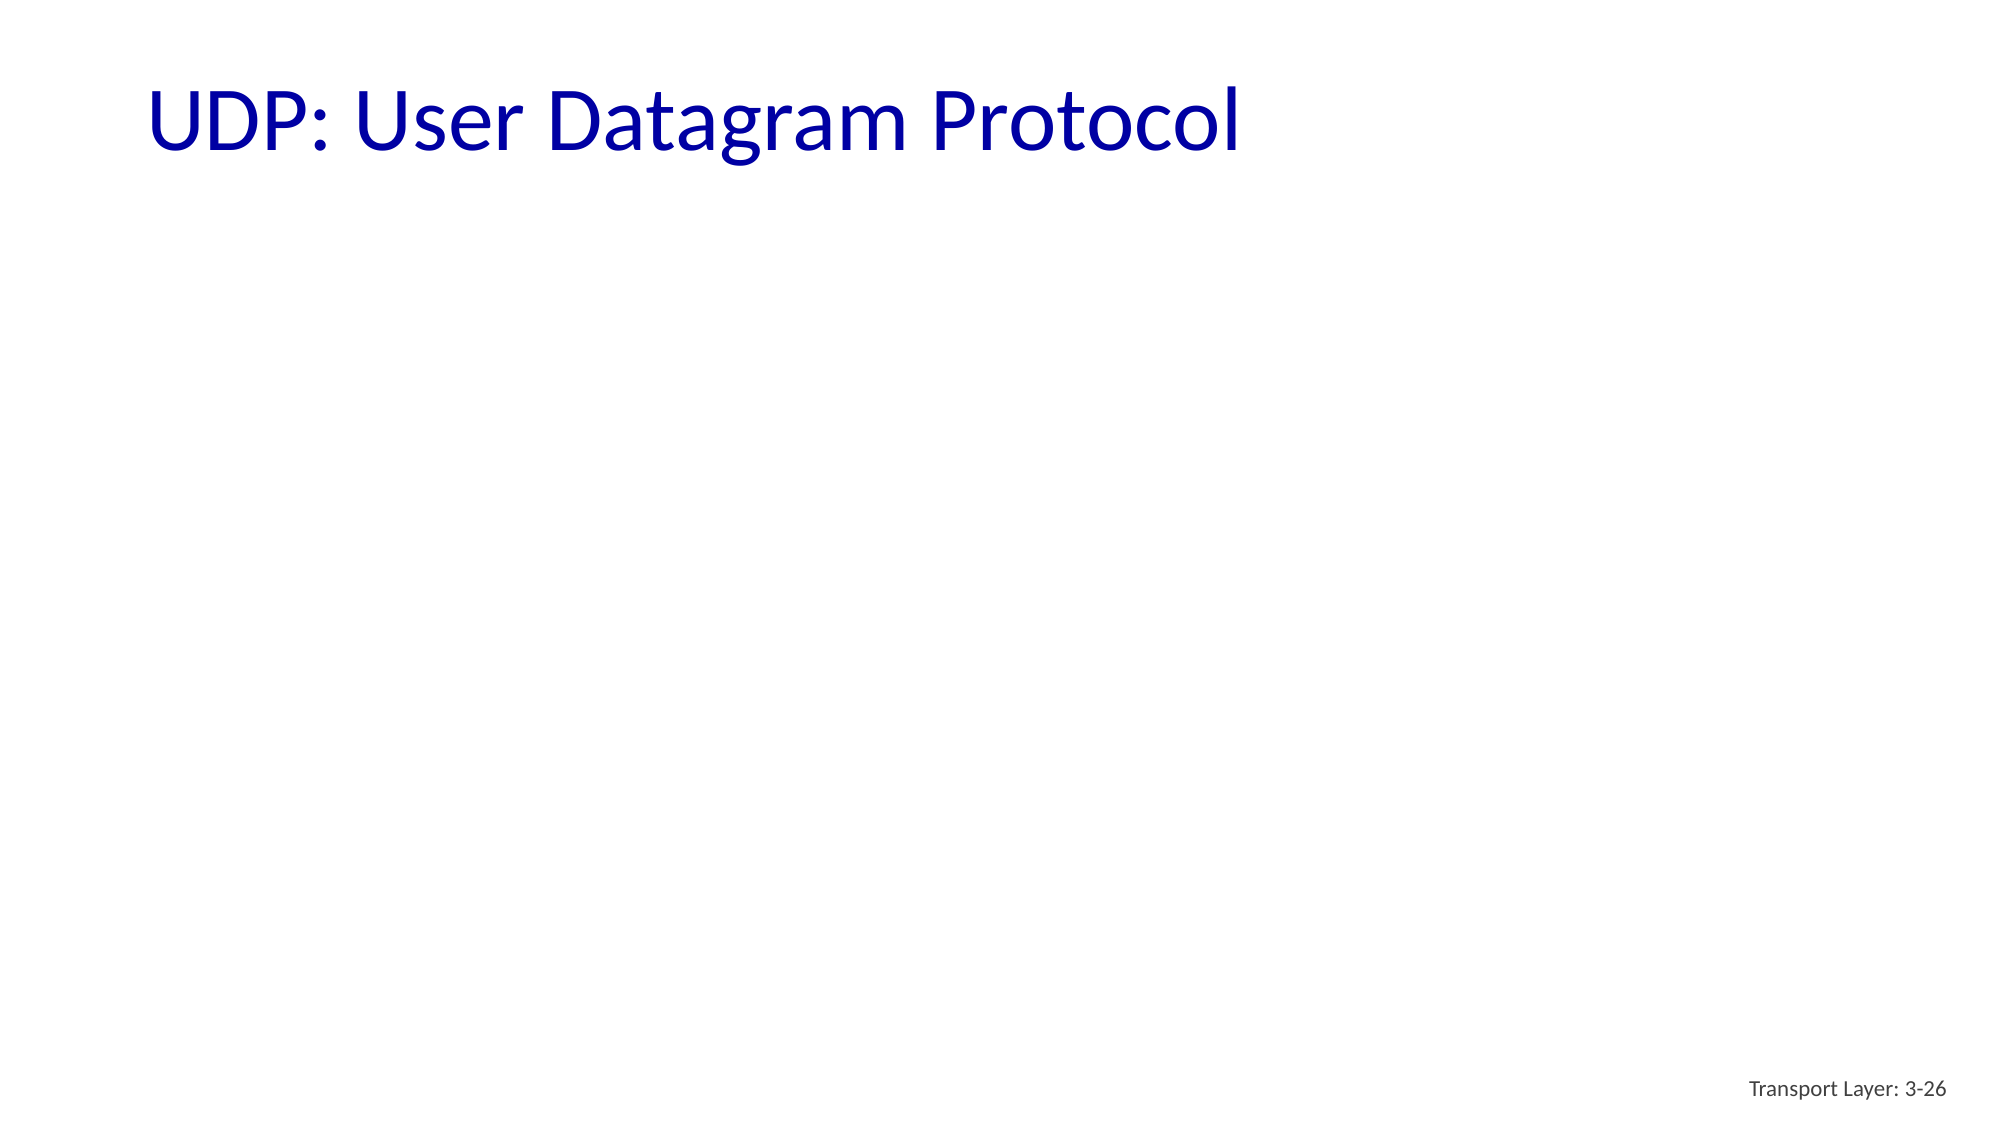

# UDP: User Datagram Protocol
Transport Layer: 3-26